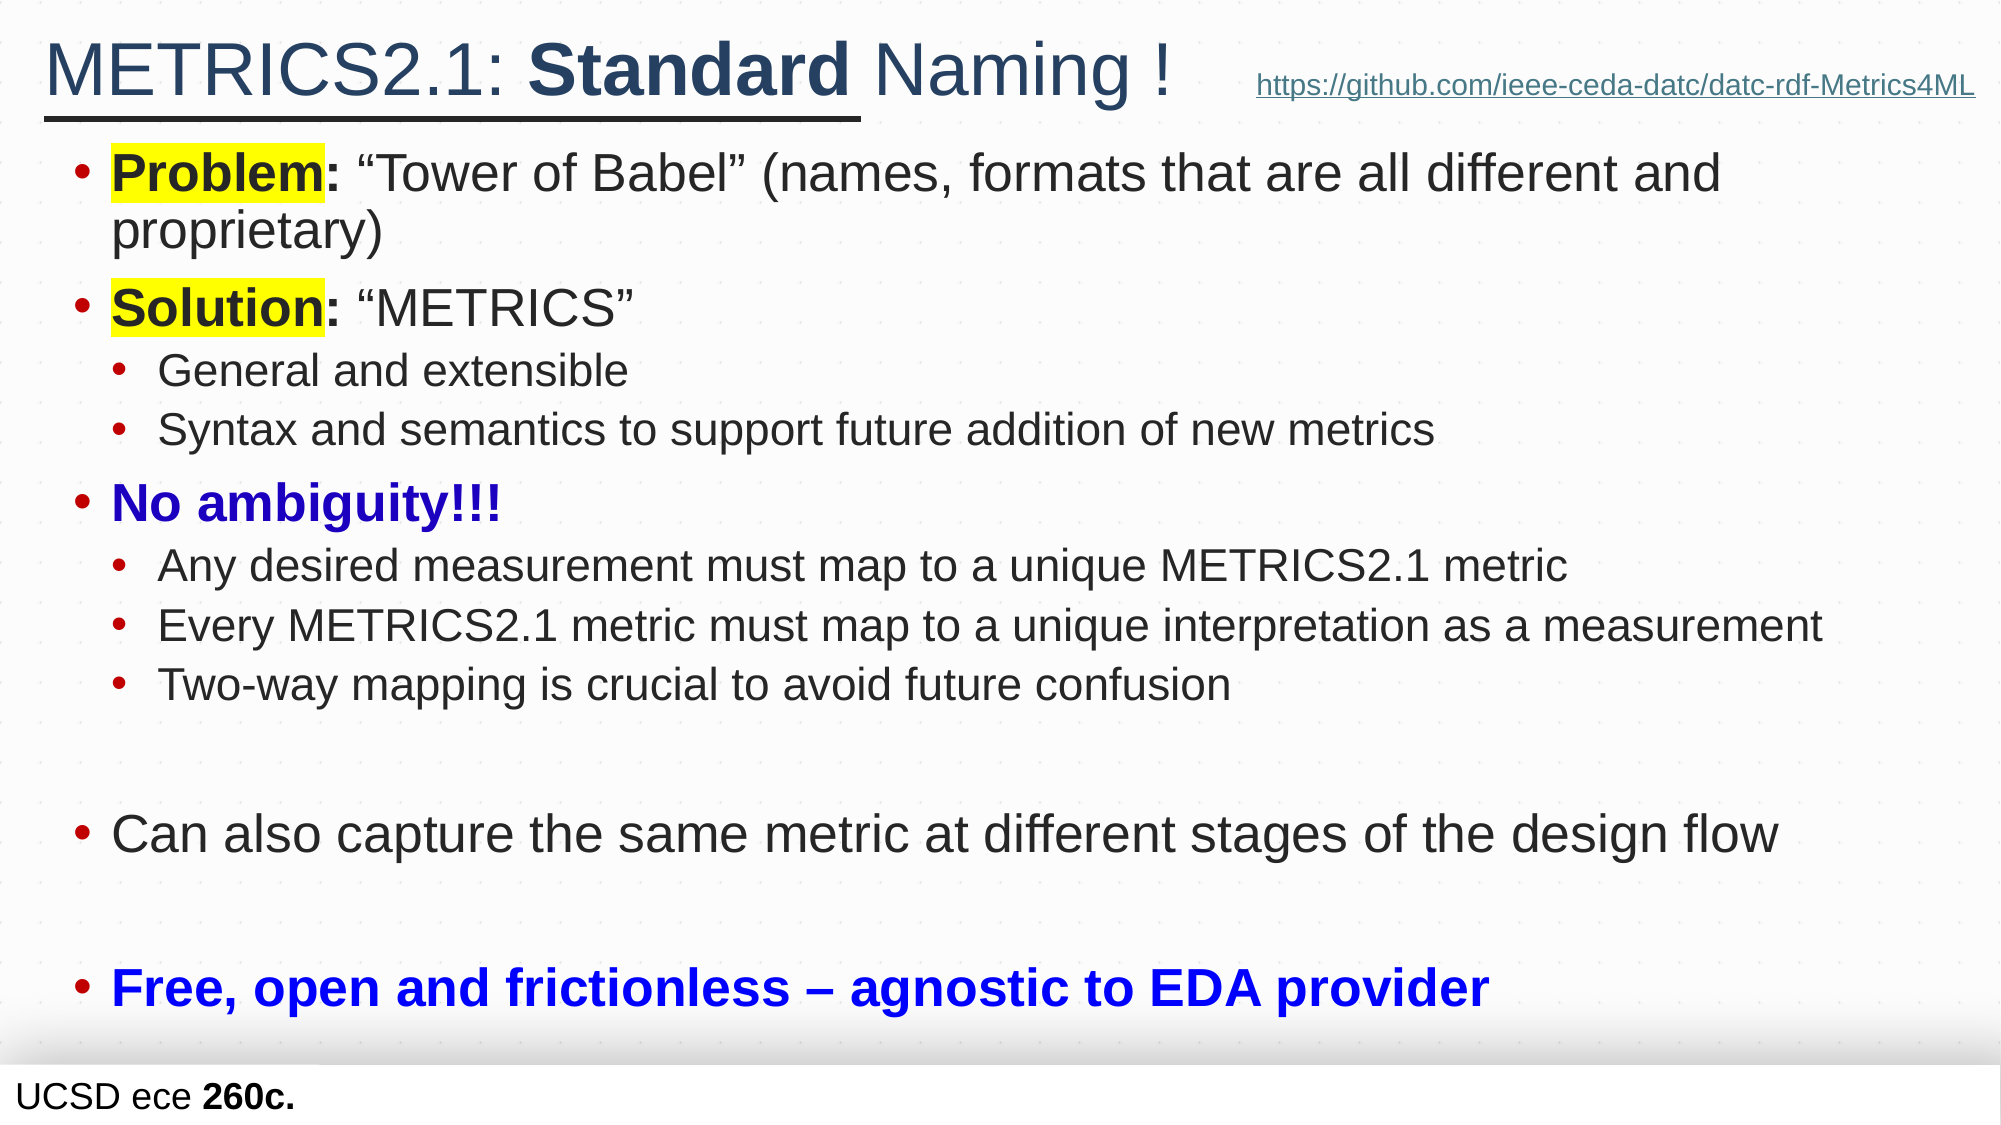

# METRICS2.1: Standard Naming !    https://github.com/ieee-ceda-datc/datc-rdf-Metrics4ML
Problem: “Tower of Babel” (names, formats that are all different and proprietary)
Solution: “METRICS”
General and extensible
Syntax and semantics to support future addition of new metrics
No ambiguity!!!
Any desired measurement must map to a unique METRICS2.1 metric
Every METRICS2.1 metric must map to a unique interpretation as a measurement
Two-way mapping is crucial to avoid future confusion

Can also capture the same metric at different stages of the design flow

Free, open and frictionless – agnostic to EDA provider